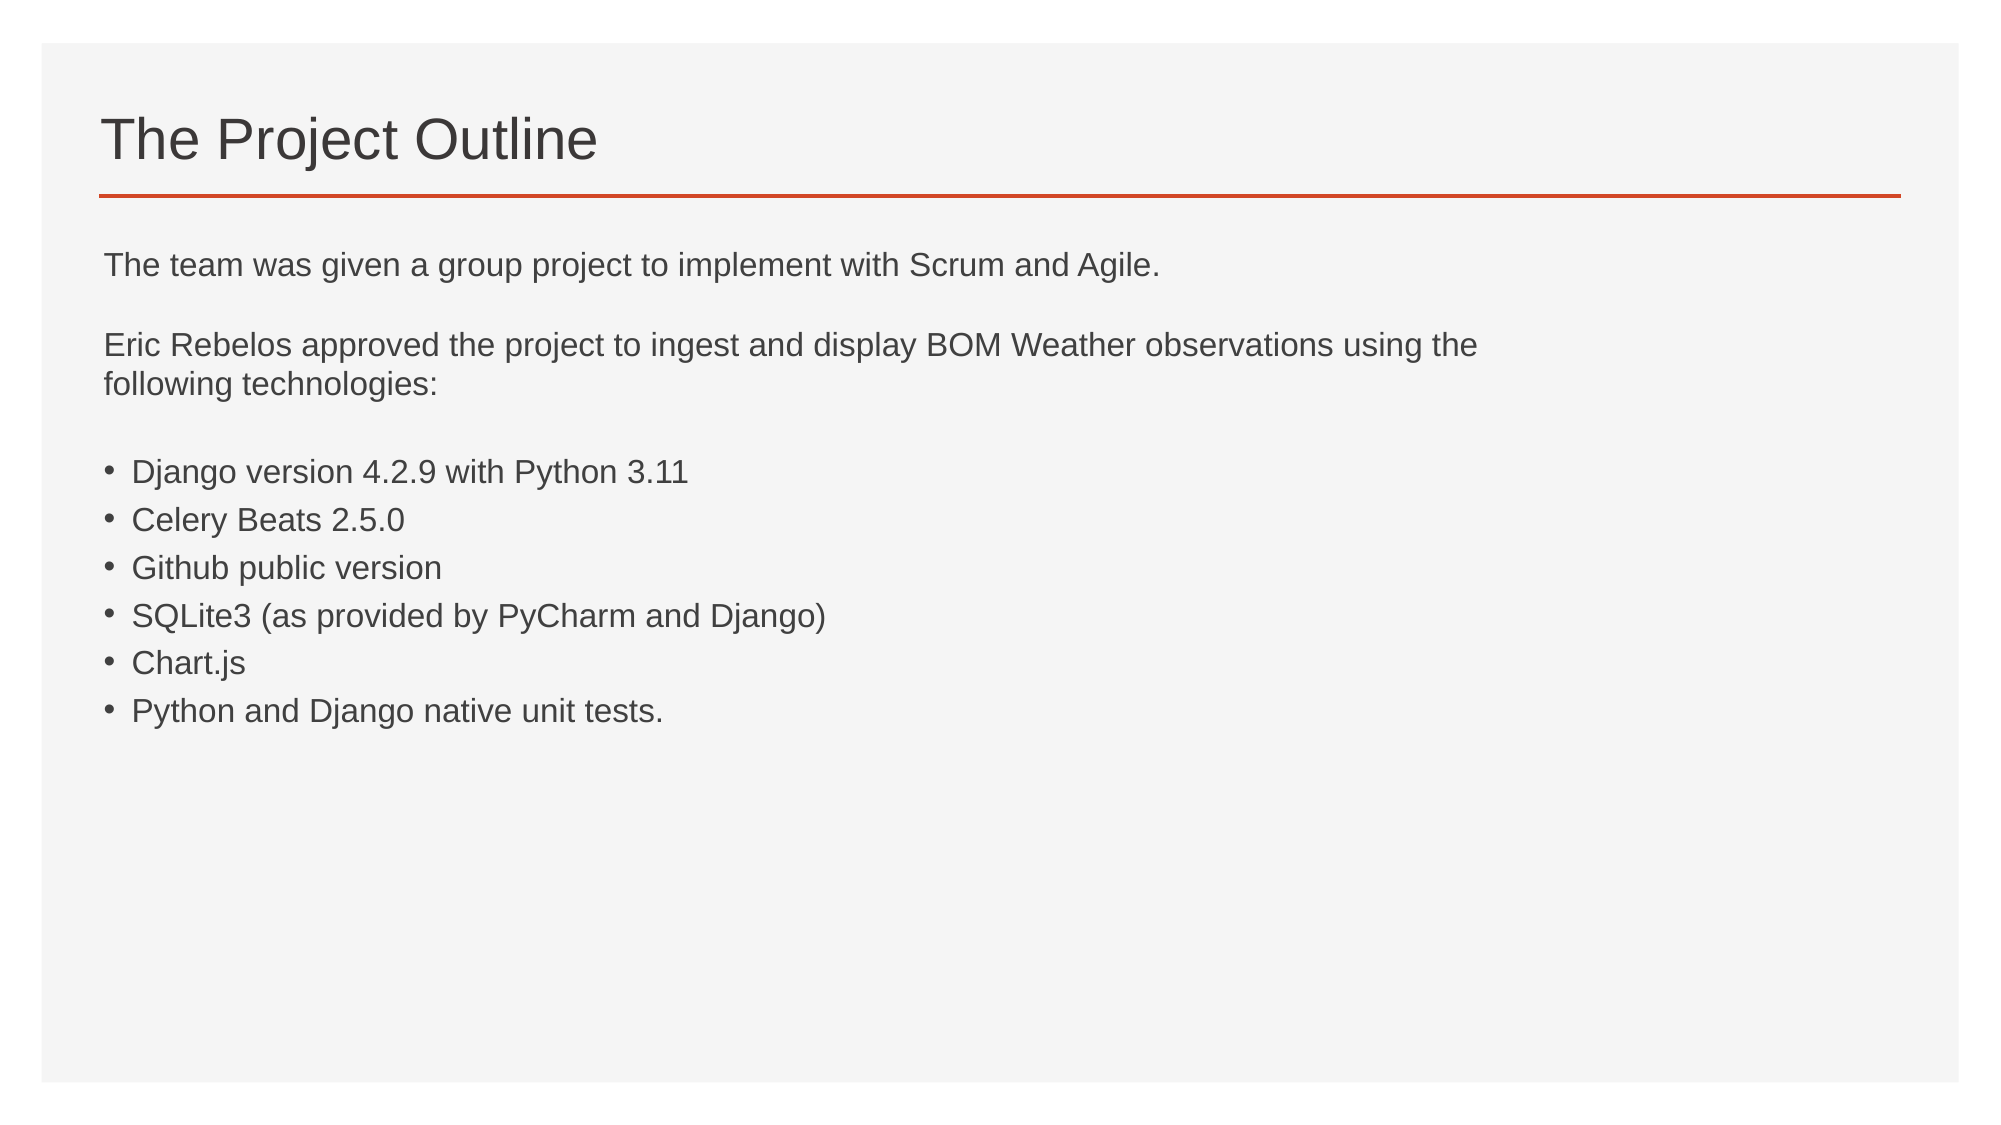

# The Project Outline
The team was given a group project to implement with Scrum and Agile.

Eric Rebelos approved the project to ingest and display BOM Weather observations using the following technologies:

Django version 4.2.9 with Python 3.11
Celery Beats 2.5.0
Github public version
SQLite3 (as provided by PyCharm and Django)
Chart.js
Python and Django native unit tests.